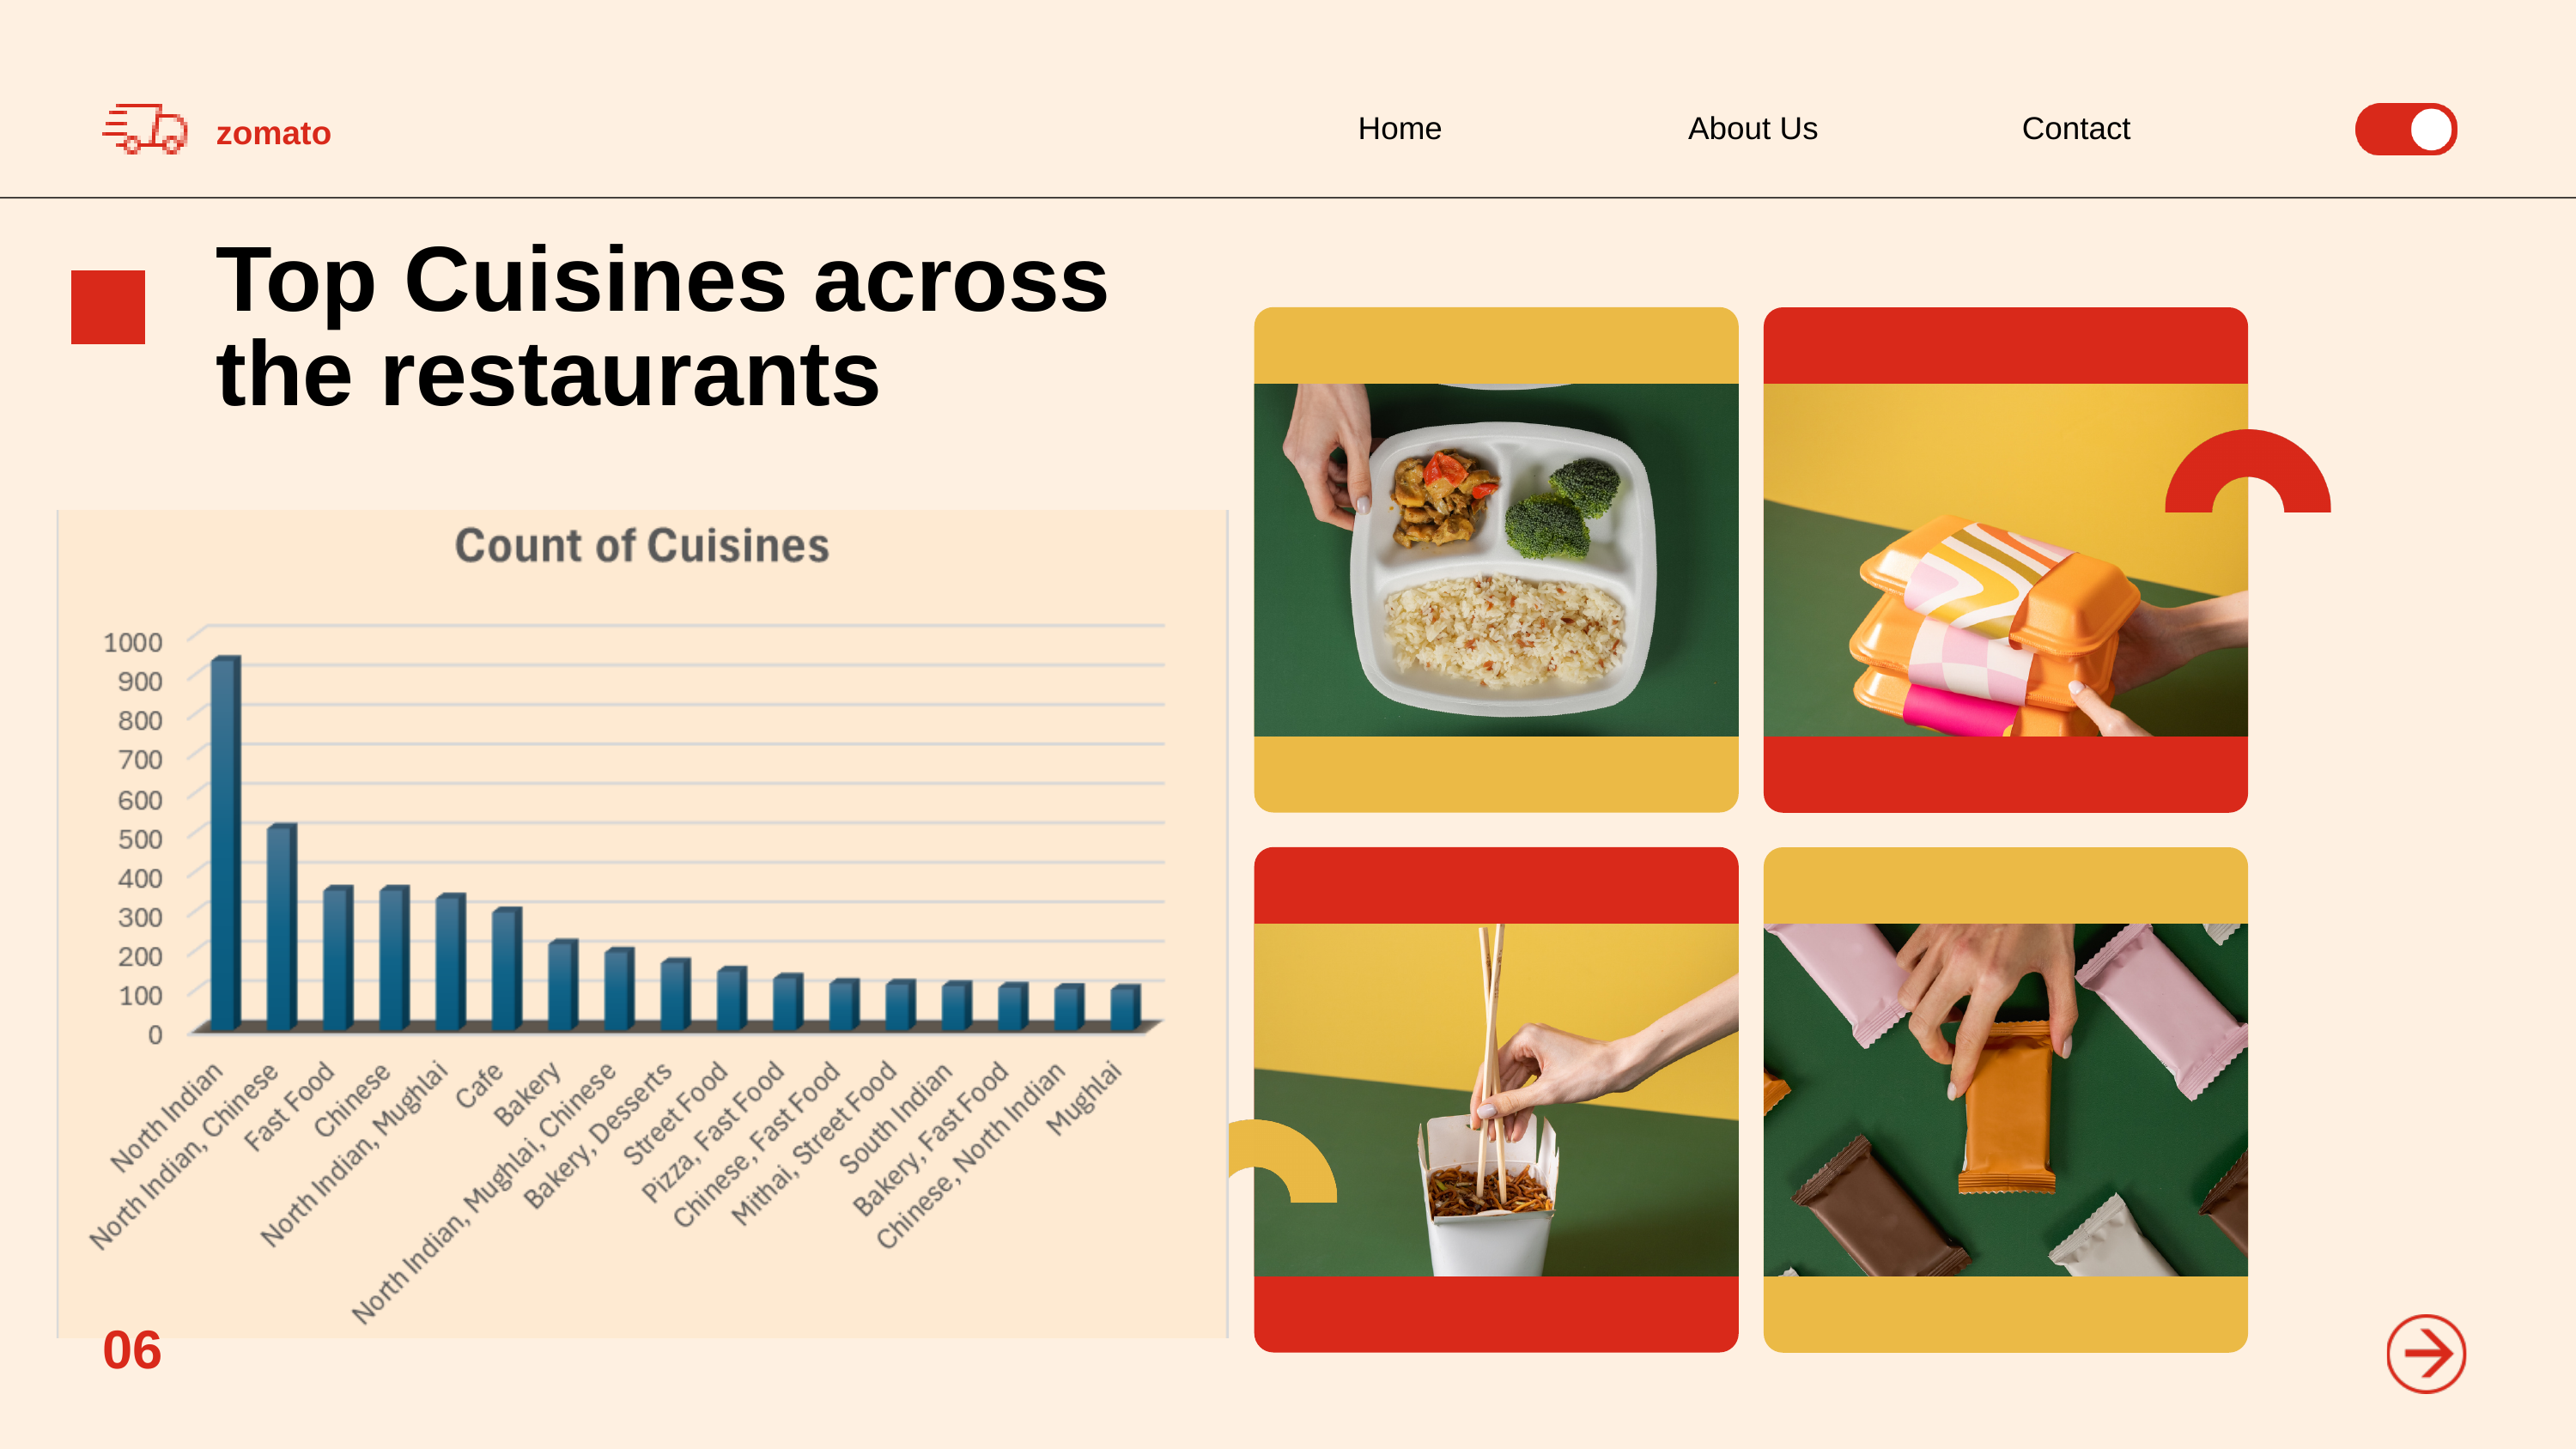

Home
About Us
Contact
zomato

Top Cuisines across the restaurants

06